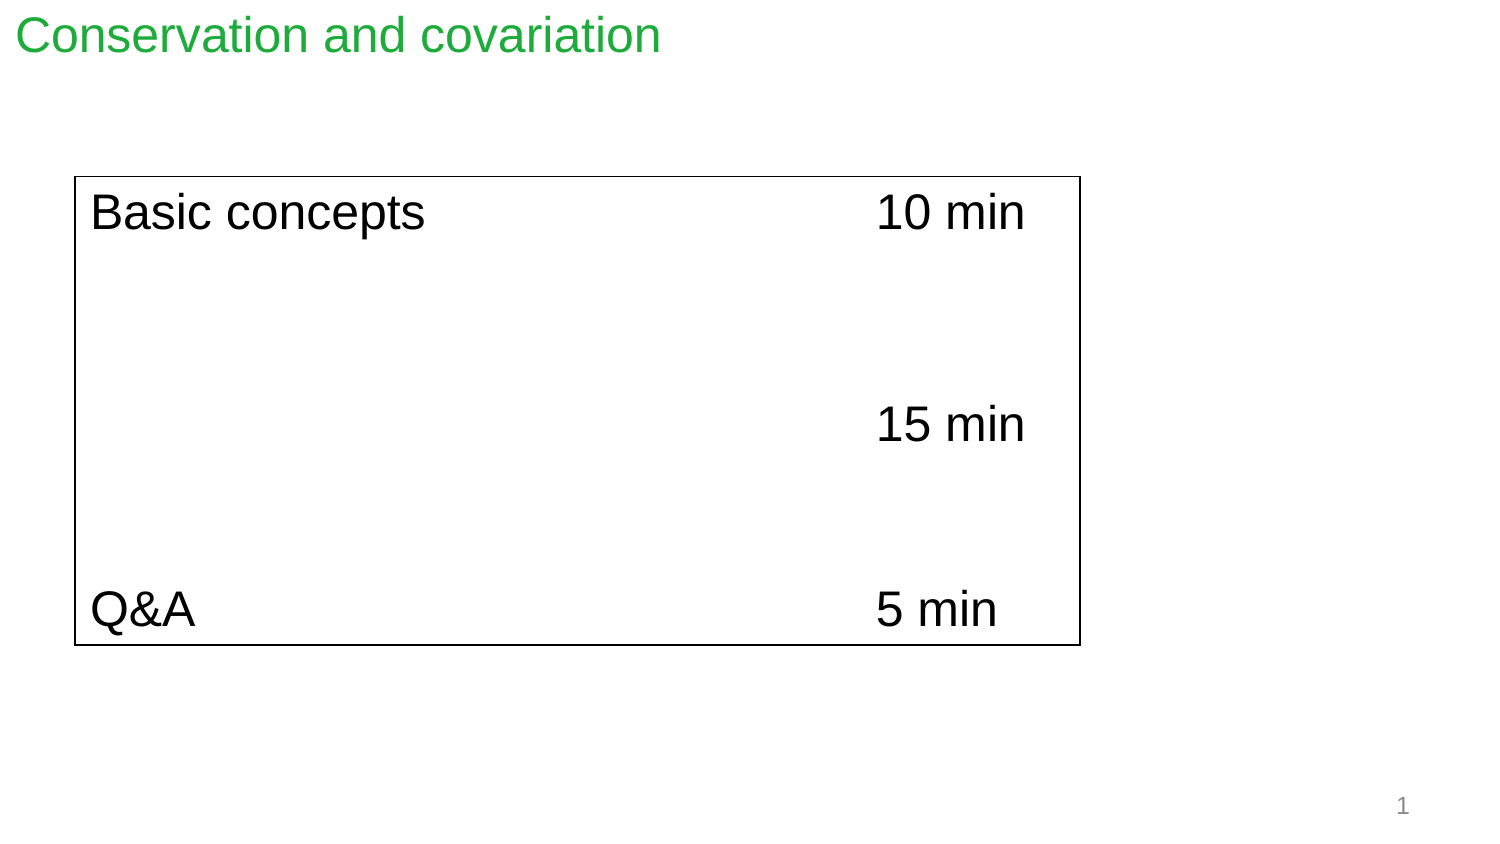

# Conservation and covariation
| Basic concepts | 10 min |
| --- | --- |
|  |  |
|  |  |
|  | 15 min |
|  |  |
|  |  |
| Q&A | 5 min |
1